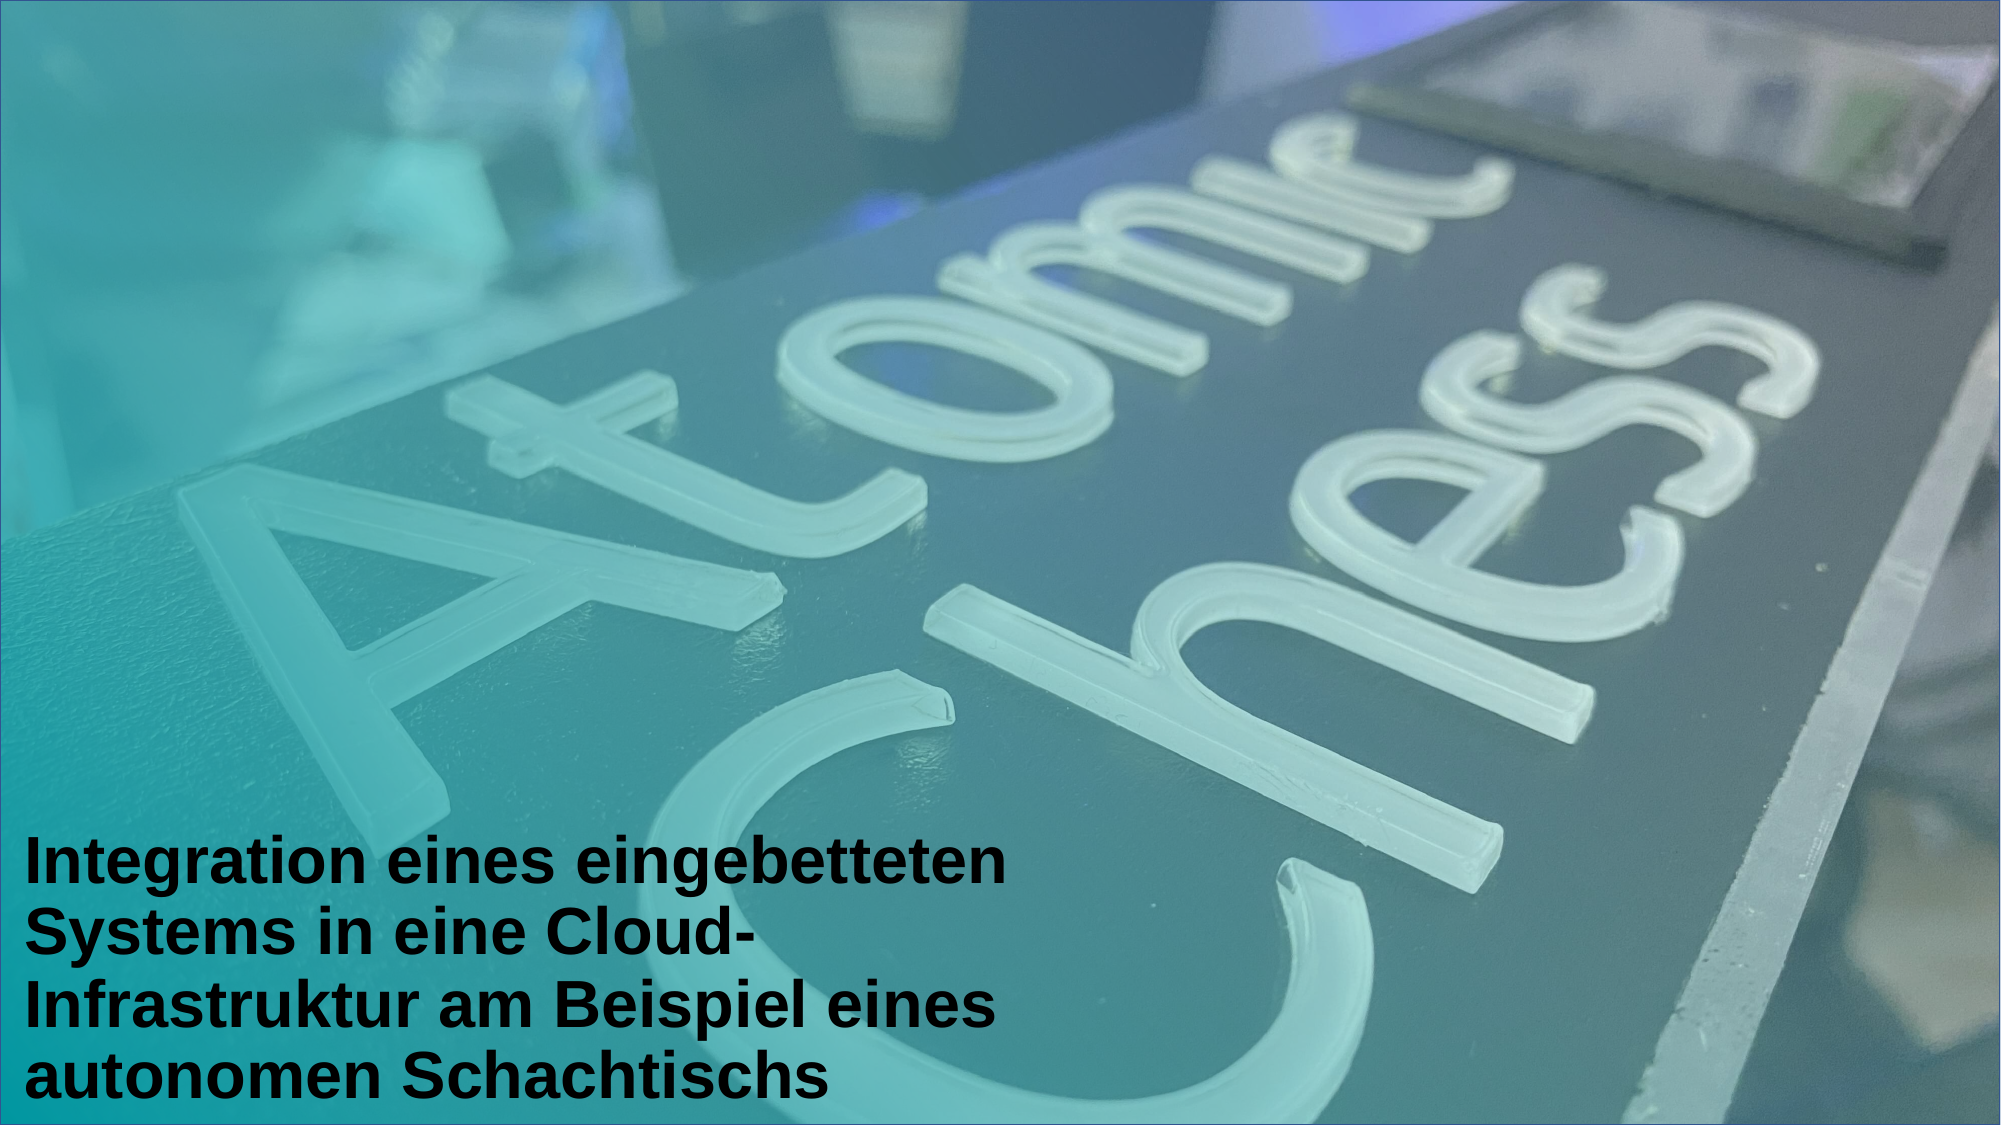

Integration eines eingebetteten Systems in eine Cloud-Infrastruktur am Beispiel eines autonomen Schachtischs